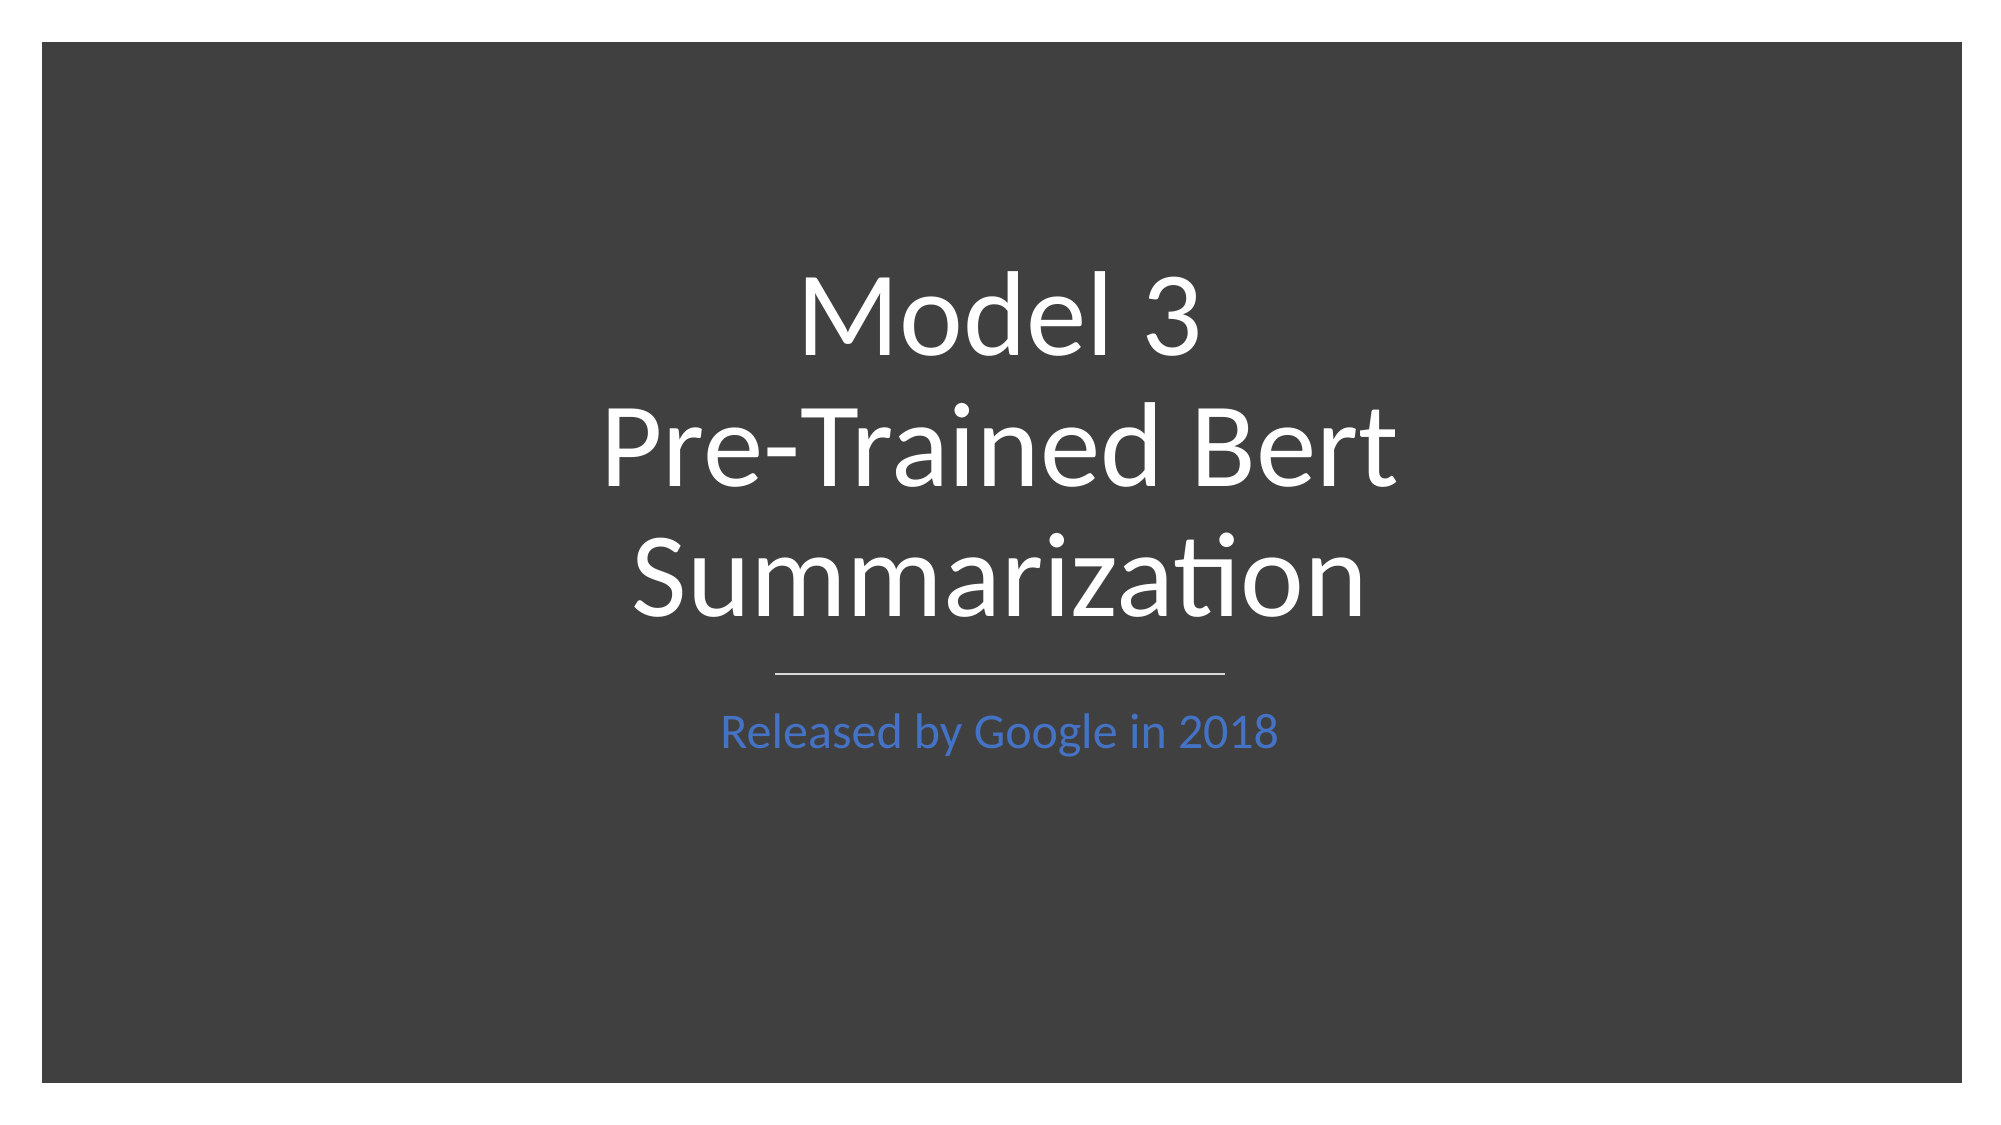

# Model 3 Pre-Trained Bert Summarization
Released by Google in 2018